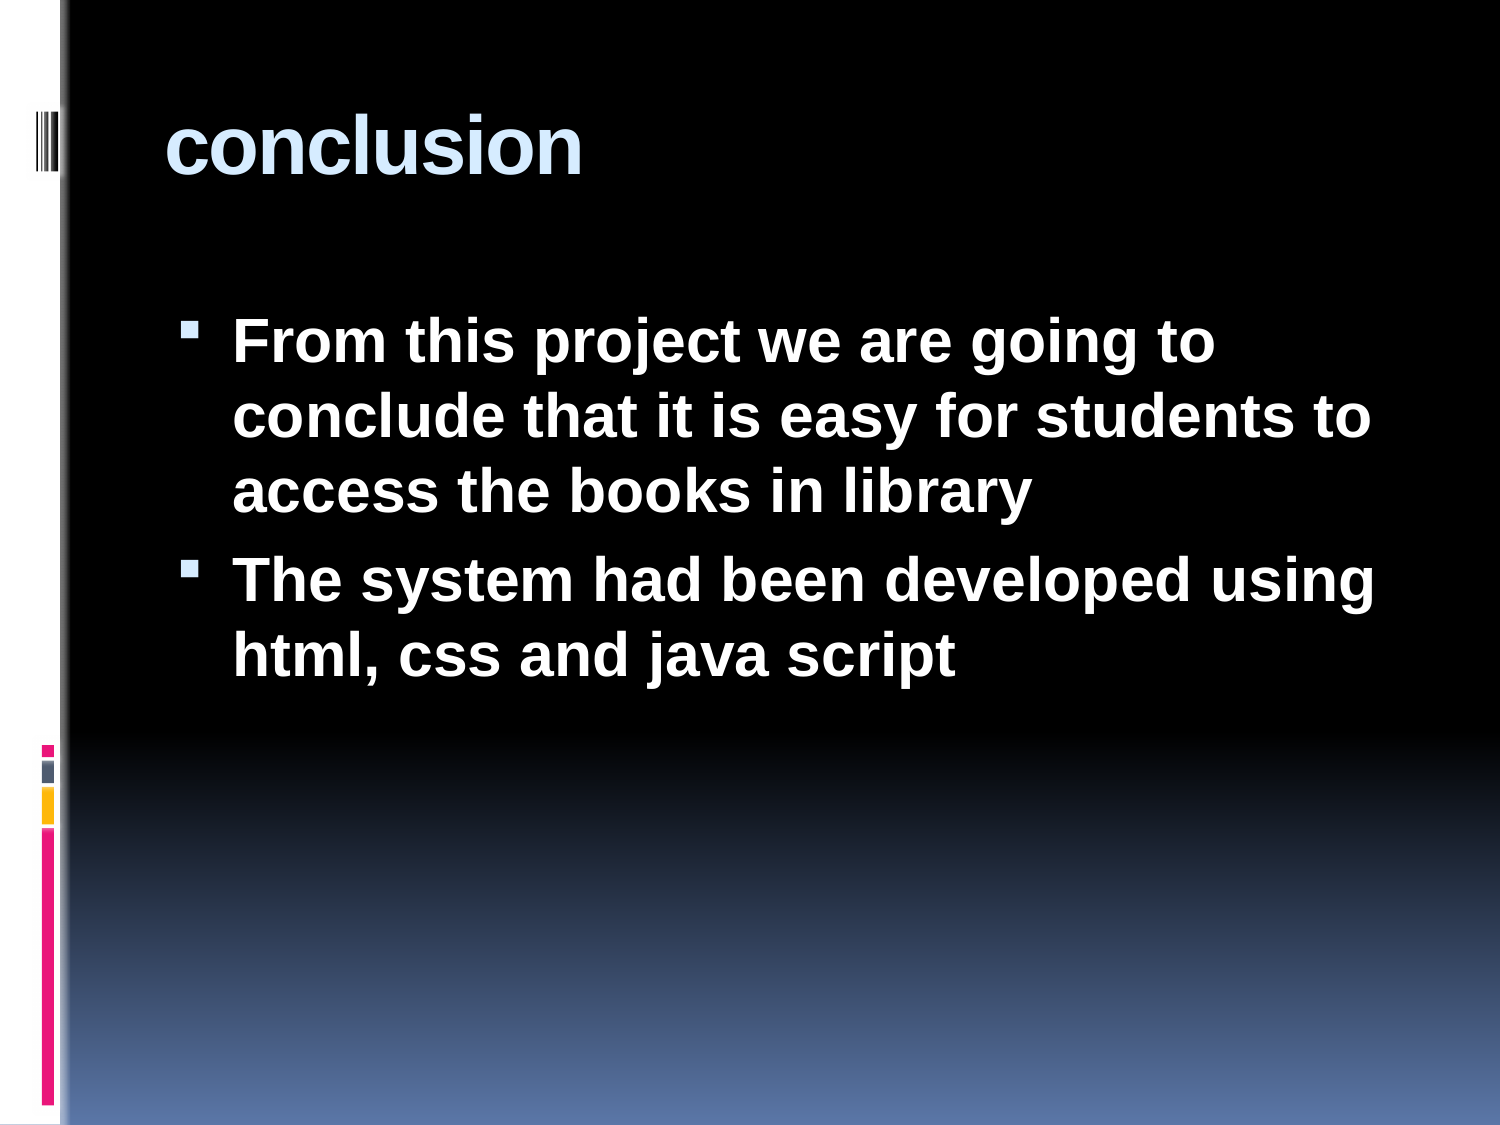

# conclusion
From this project we are going to conclude that it is easy for students to access the books in library
The system had been developed using html, css and java script